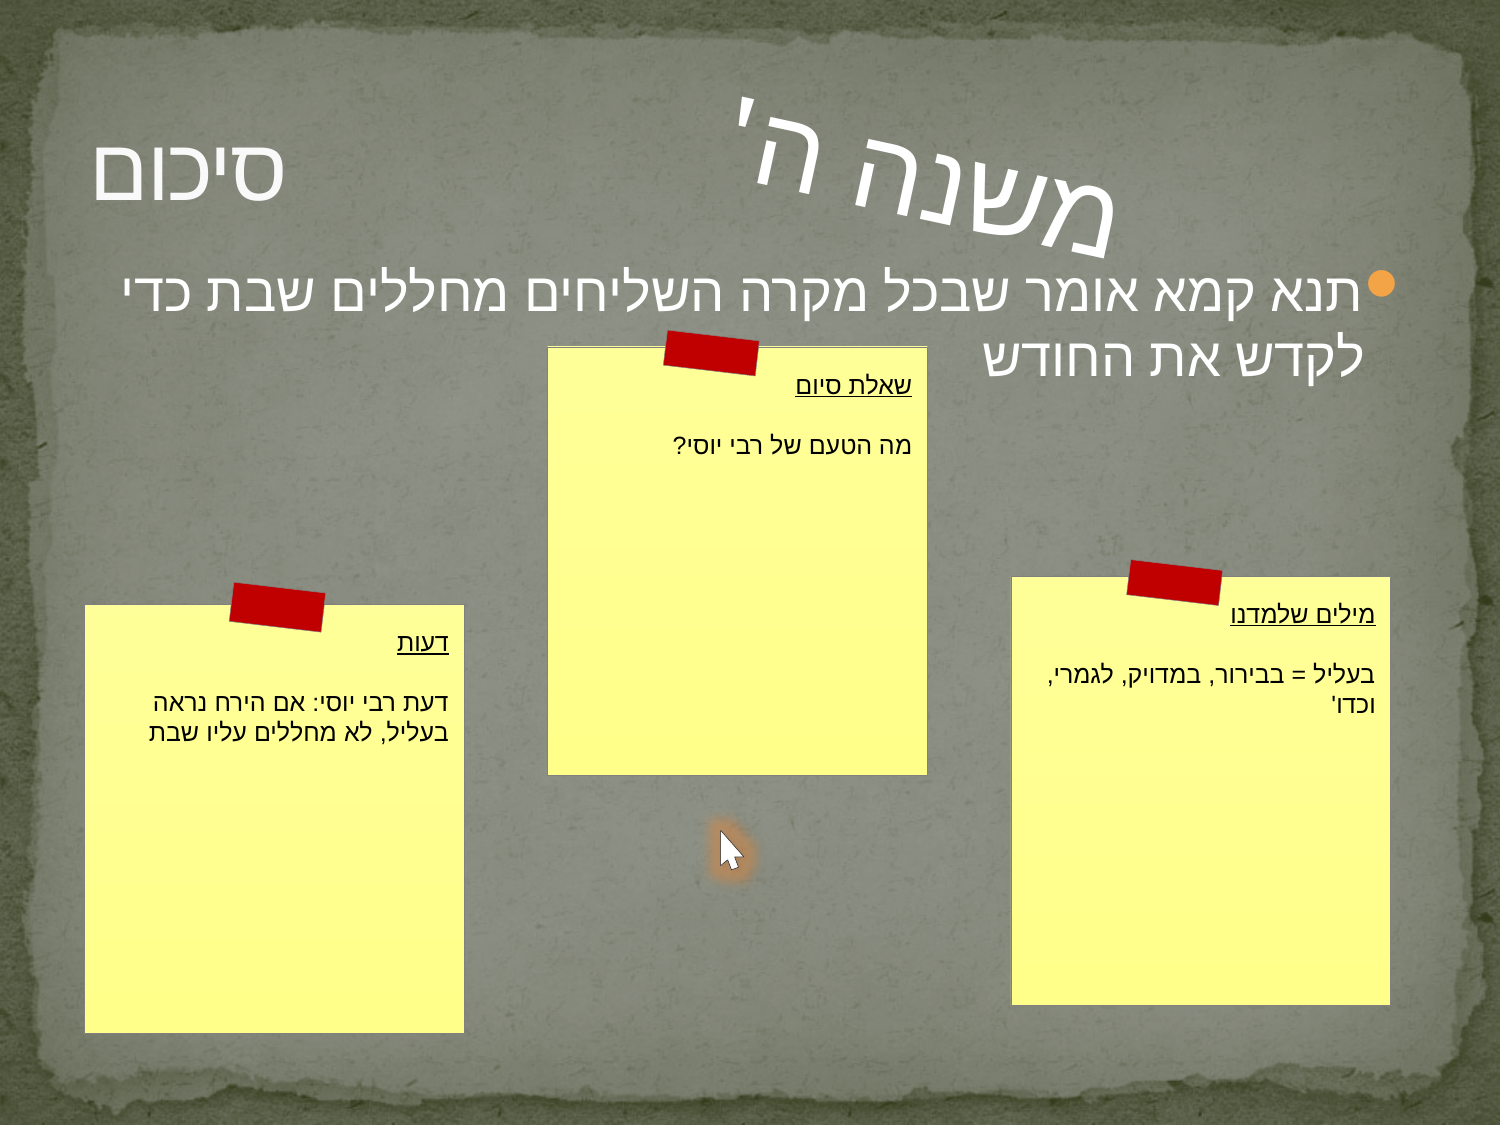

# סיכום
משנה ה'
תנא קמא אומר שבכל מקרה השליחים מחללים שבת כדי לקדש את החודש

שאלת סיום

מה הטעם של רבי יוסי?

מילים שלמדנו

בעליל = בבירור, במדויק, לגמרי,  וכדו'

דעות

דעת רבי יוסי: אם הירח נראה בעליל, לא מחללים עליו שבת